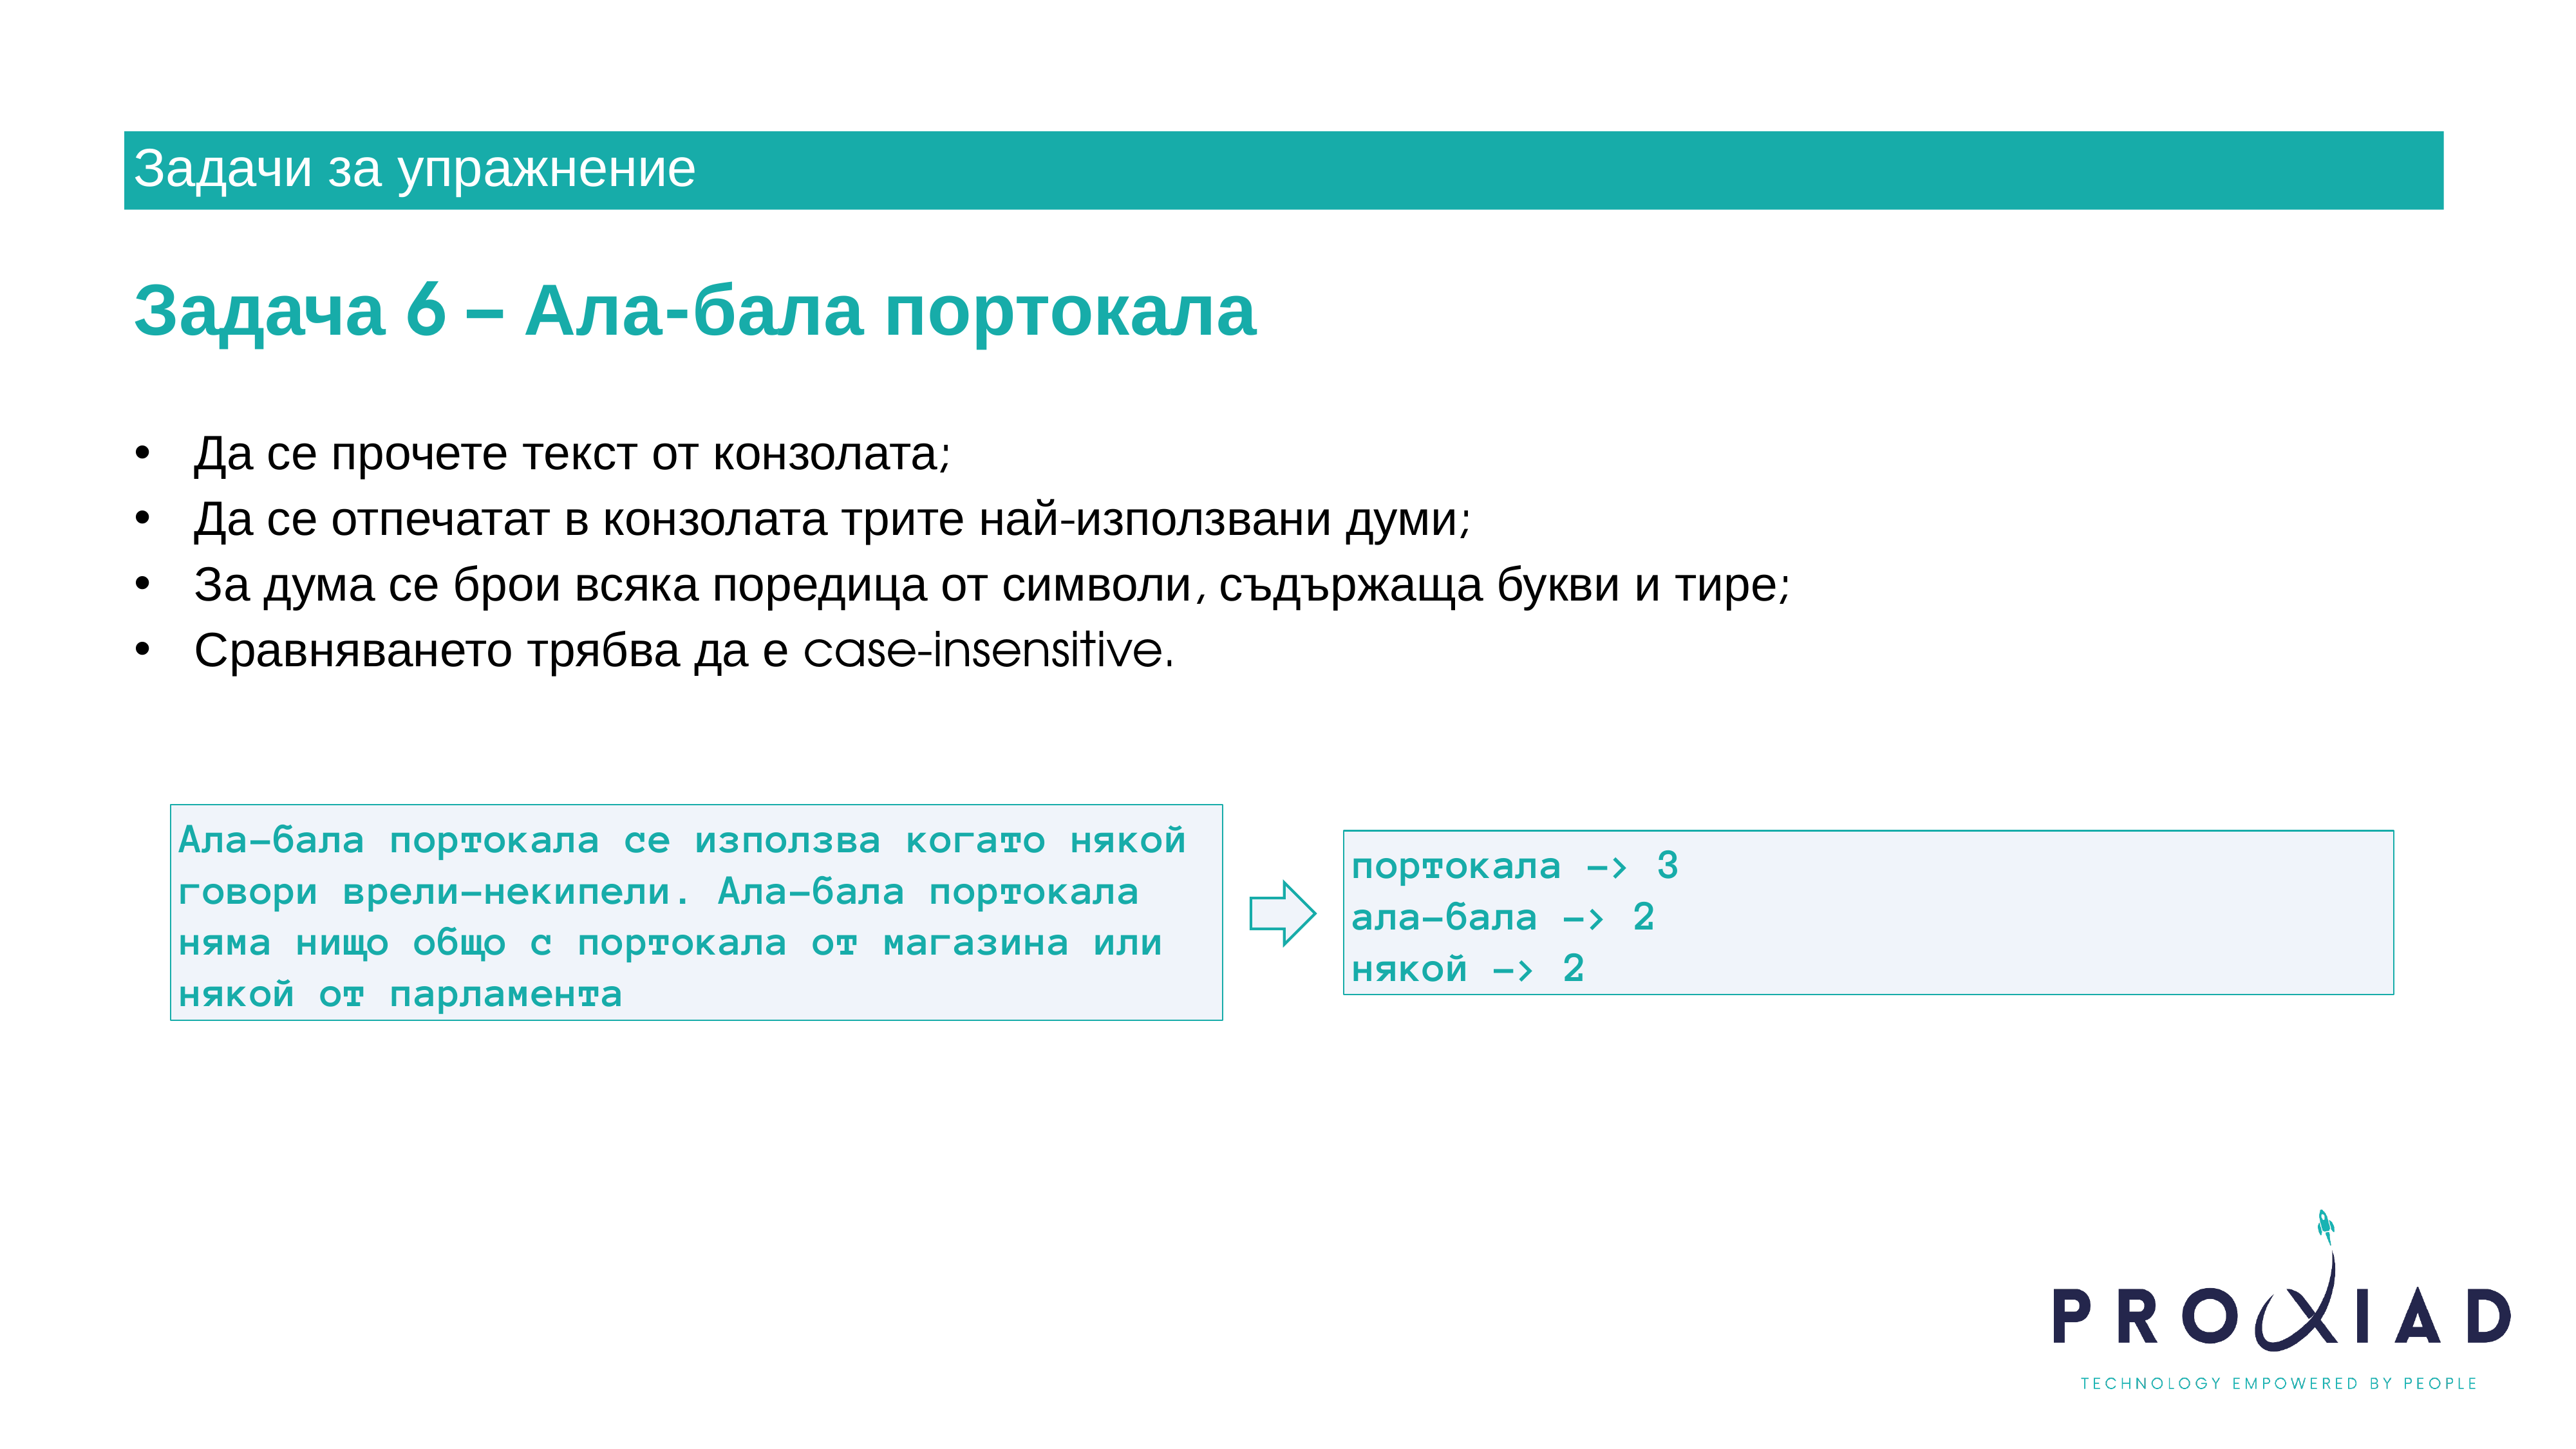

Задачи за упражнение
Задача 6 – Ала-бала портокала
Да се прочете текст от конзолата;
Да се отпечатат в конзолата трите най-използвани думи;
За дума се брои всяка поредица от символи, съдържаща букви и тире;
Сравняването трябва да е case-insensitive.
Ала-бала портокала се използва когато някой говори врели-некипели. Ала-бала портокала няма нищо общо с портокала от магазина или някой от парламента
портокала -> 3
ала-бала -> 2
някой -> 2